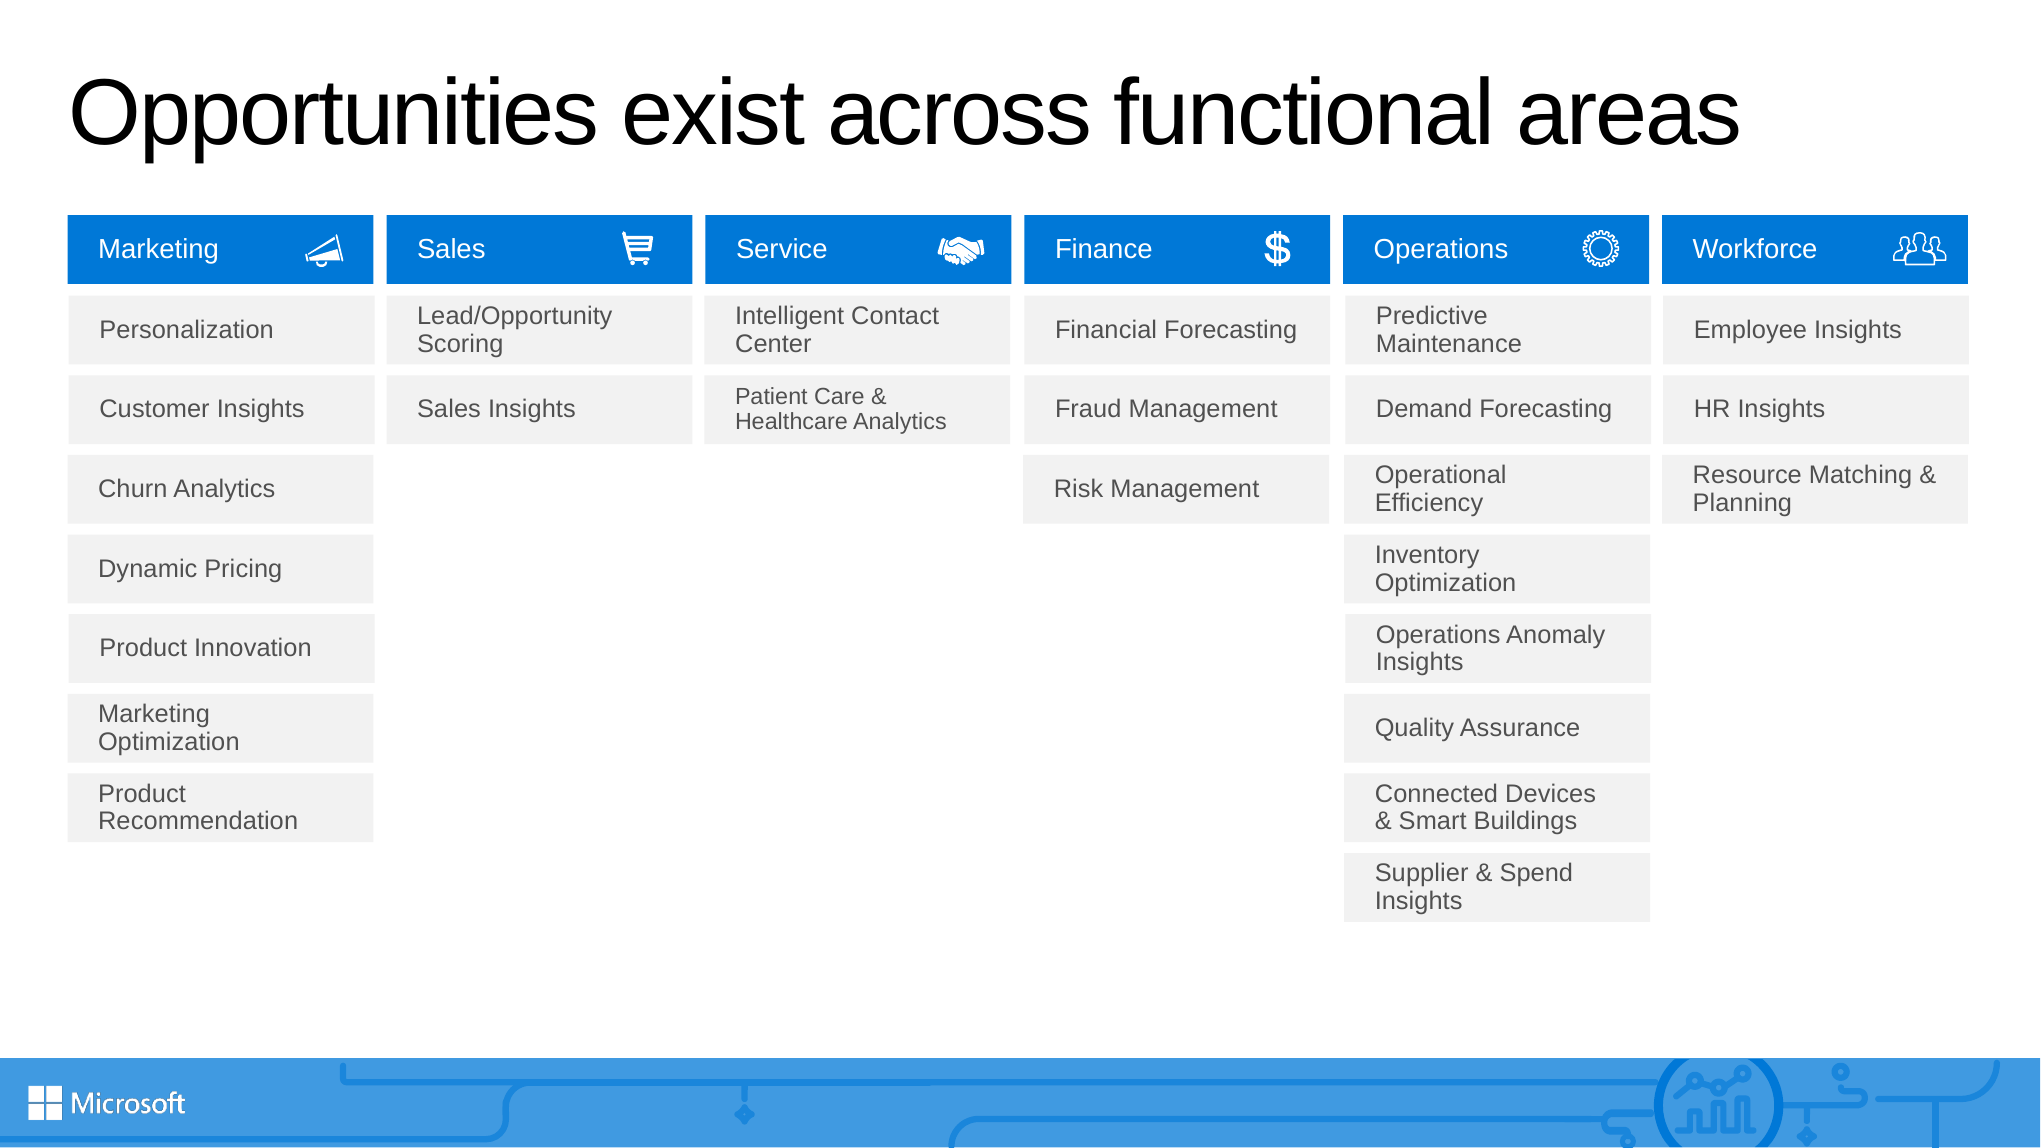

# Opportunities exist across functional areas
Marketing

Sales

Service

Finance

Operations

Workforce

Personalization
Lead/Opportunity Scoring
Intelligent Contact Center
Financial Forecasting
Predictive Maintenance
Employee Insights
Customer Insights
Sales Insights
Patient Care & Healthcare Analytics
Fraud Management
Demand Forecasting
HR Insights
Churn Analytics
Risk Management
Operational Efficiency
Resource Matching & Planning
Dynamic Pricing
Inventory Optimization
Product Innovation
Operations Anomaly Insights
Marketing Optimization
Quality Assurance
Product Recommendation
Connected Devices & Smart Buildings
Supplier & Spend Insights